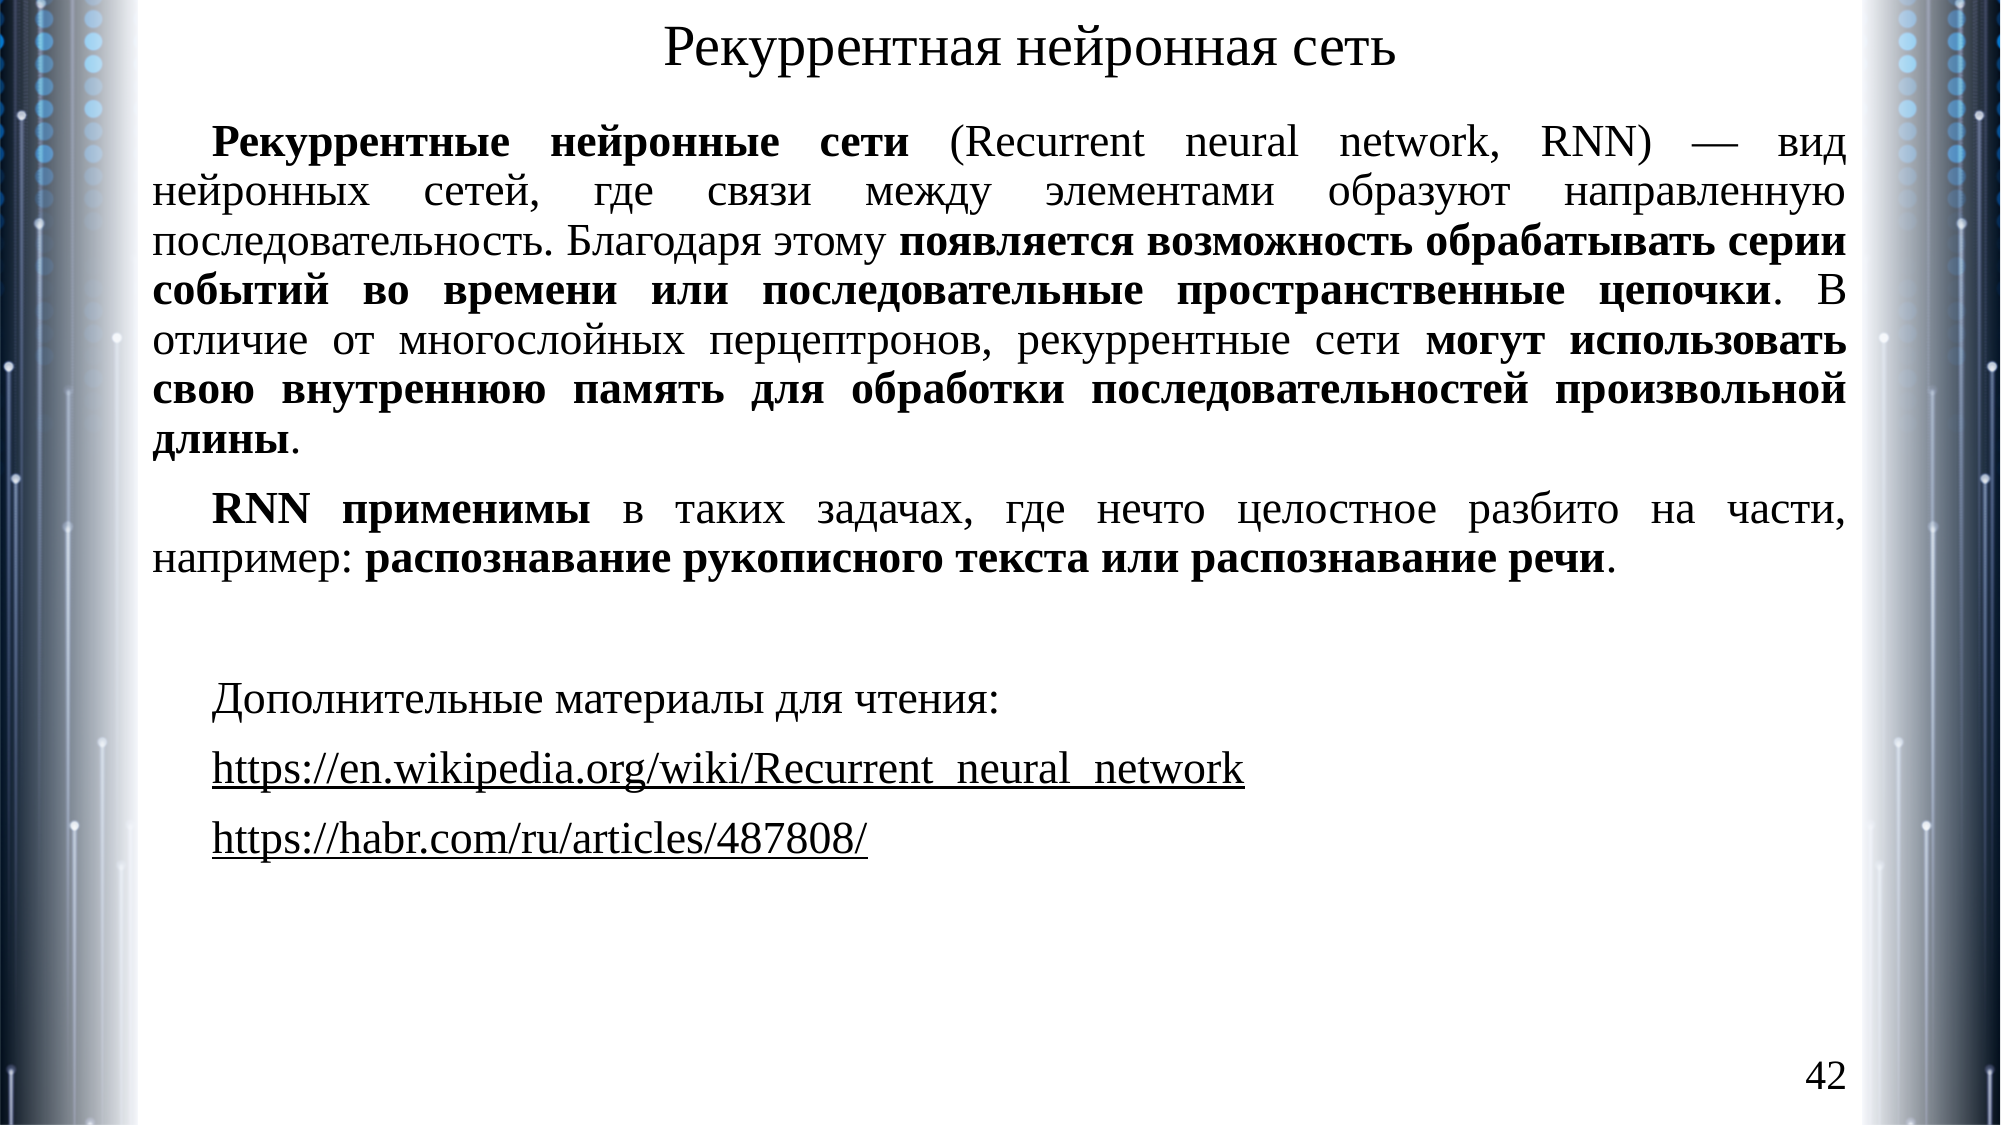

# Рекуррентная нейронная сеть
Рекуррентные нейронные сети (Recurrent neural network, RNN) — вид нейронных сетей, где связи между элементами образуют направленную последовательность. Благодаря этому появляется возможность обрабатывать серии событий во времени или последовательные пространственные цепочки. В отличие от многослойных перцептронов, рекуррентные сети могут использовать свою внутреннюю память для обработки последовательностей произвольной длины.
RNN применимы в таких задачах, где нечто целостное разбито на части, например: распознавание рукописного текста или распознавание речи.

Дополнительные материалы для чтения:
https://en.wikipedia.org/wiki/Recurrent_neural_network
https://habr.com/ru/articles/487808/
42